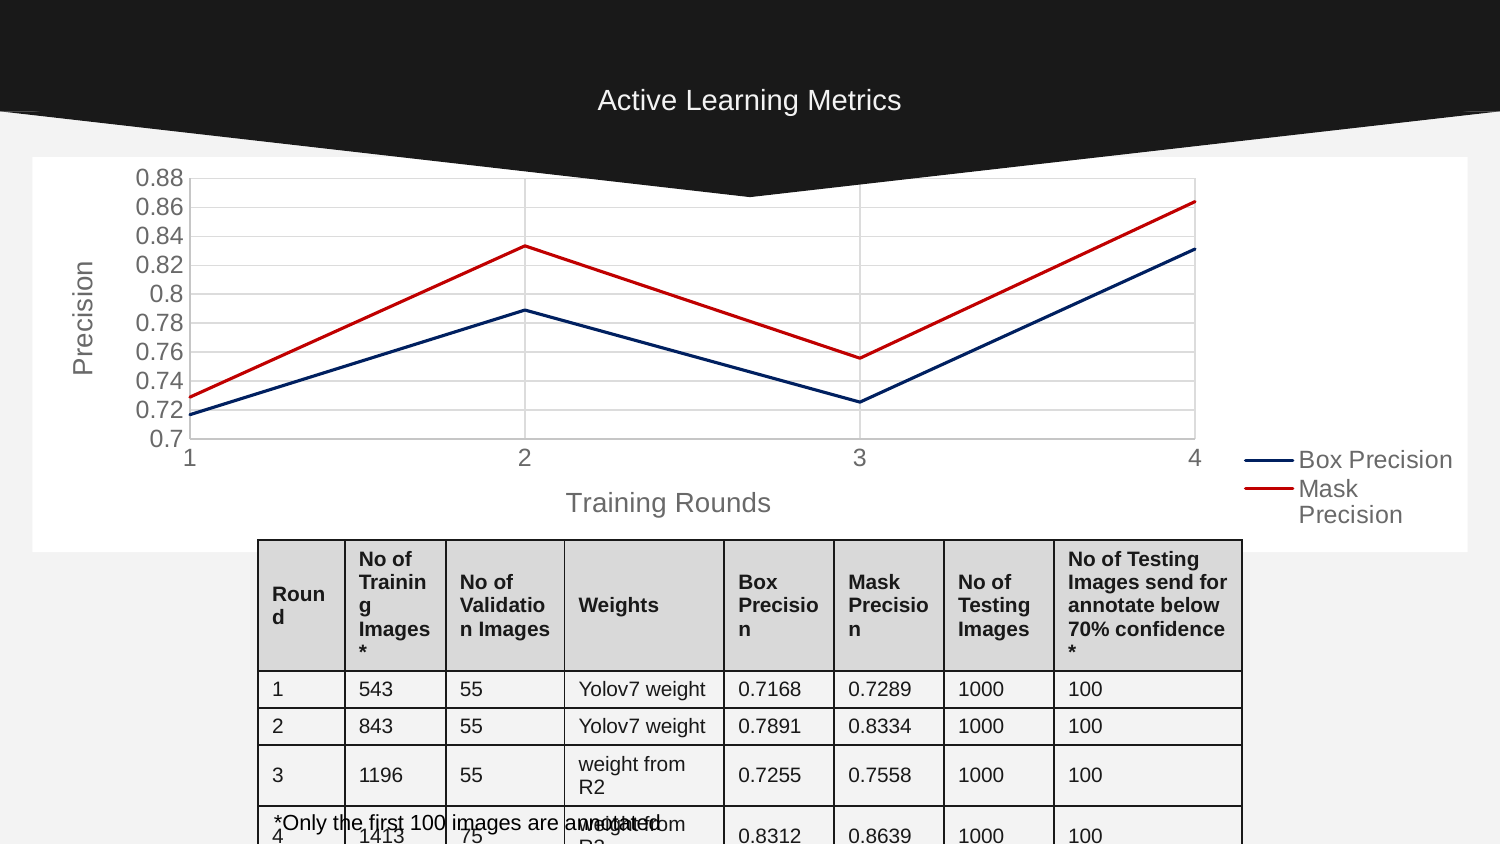

# Active Learning Metrics

### Chart

| Category | Box Precision | Mask Precision |
|---|---|---|
| Round | No of Training Images\* | No of Validation Images | Weights | Box Precision | Mask Precision | No of Testing Images | No of Testing Images send for annotate below 70% confidence \* |
| --- | --- | --- | --- | --- | --- | --- | --- |
| 1 | 543 | 55 | Yolov7 weight | 0.7168 | 0.7289 | 1000 | 100 |
| 2 | 843 | 55 | Yolov7 weight | 0.7891 | 0.8334 | 1000 | 100 |
| 3 | 1196 | 55 | weight from R2 | 0.7255 | 0.7558 | 1000 | 100 |
| 4 | 1413 | 75 | weight from R3 | 0.8312 | 0.8639 | 1000 | 100 |
*Only the first 100 images are annotated